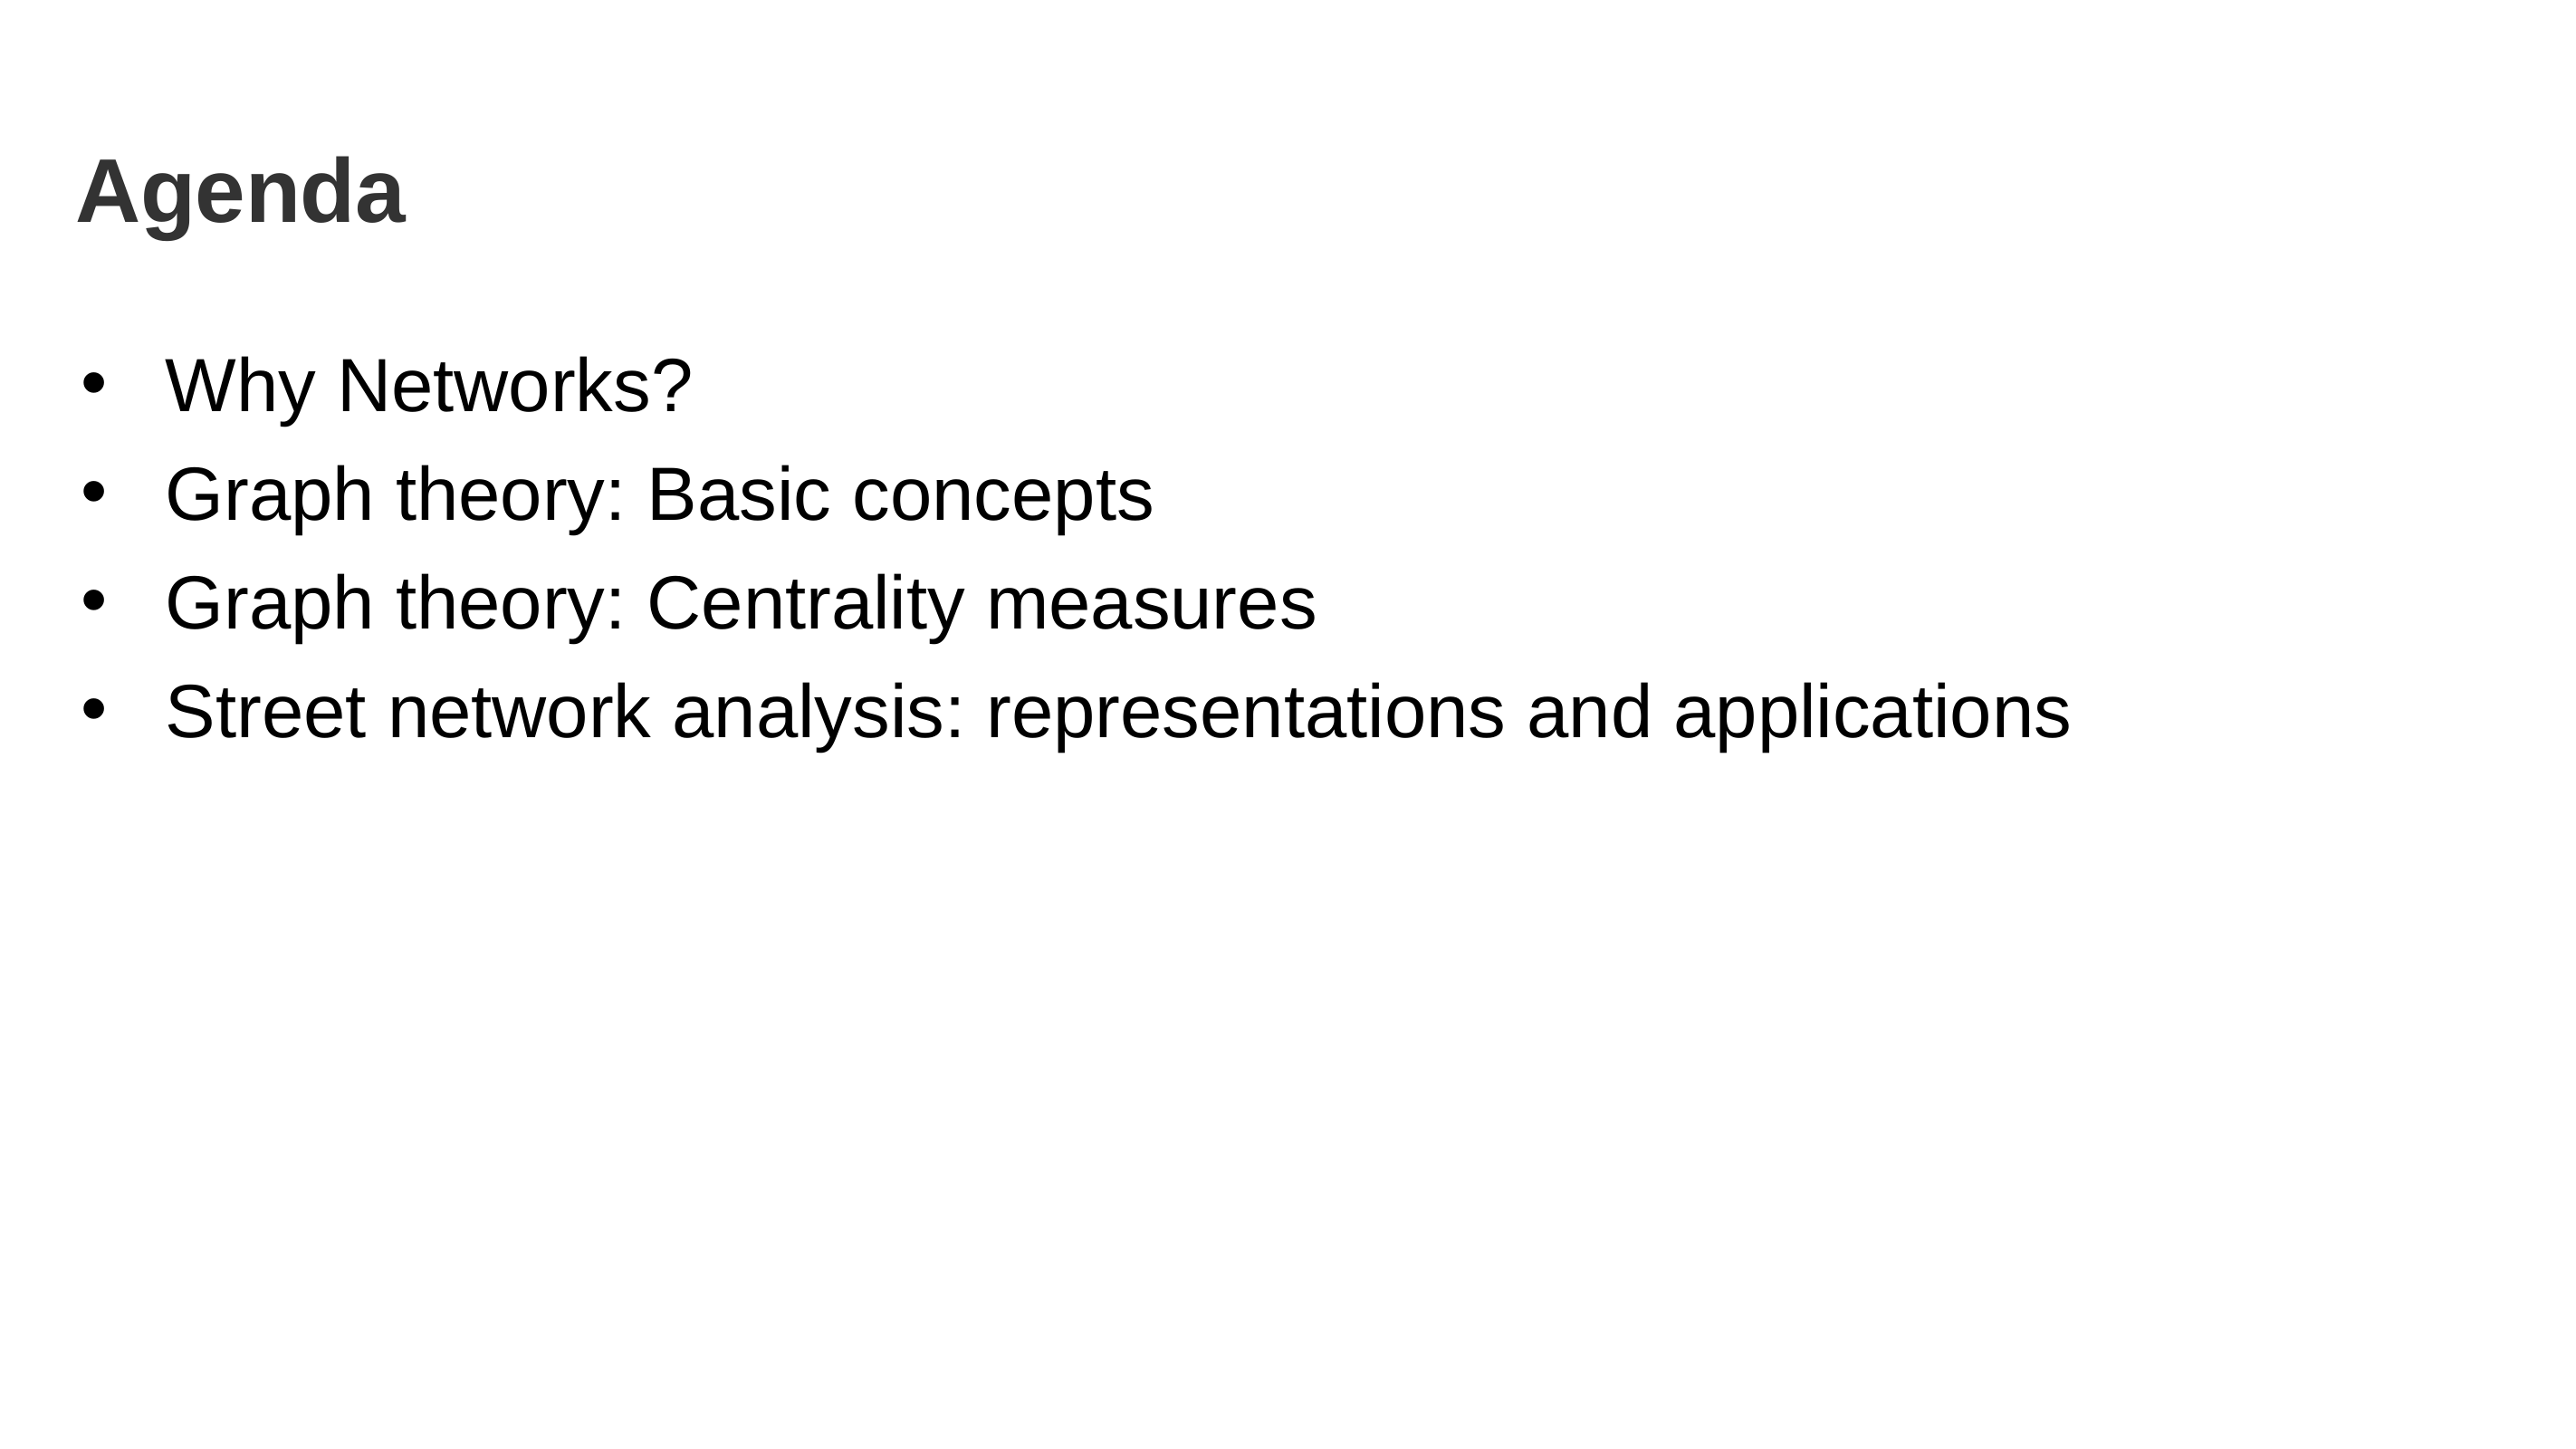

# Agenda
Why Networks?
Graph theory: Basic concepts
Graph theory: Centrality measures
Street network analysis: representations and applications